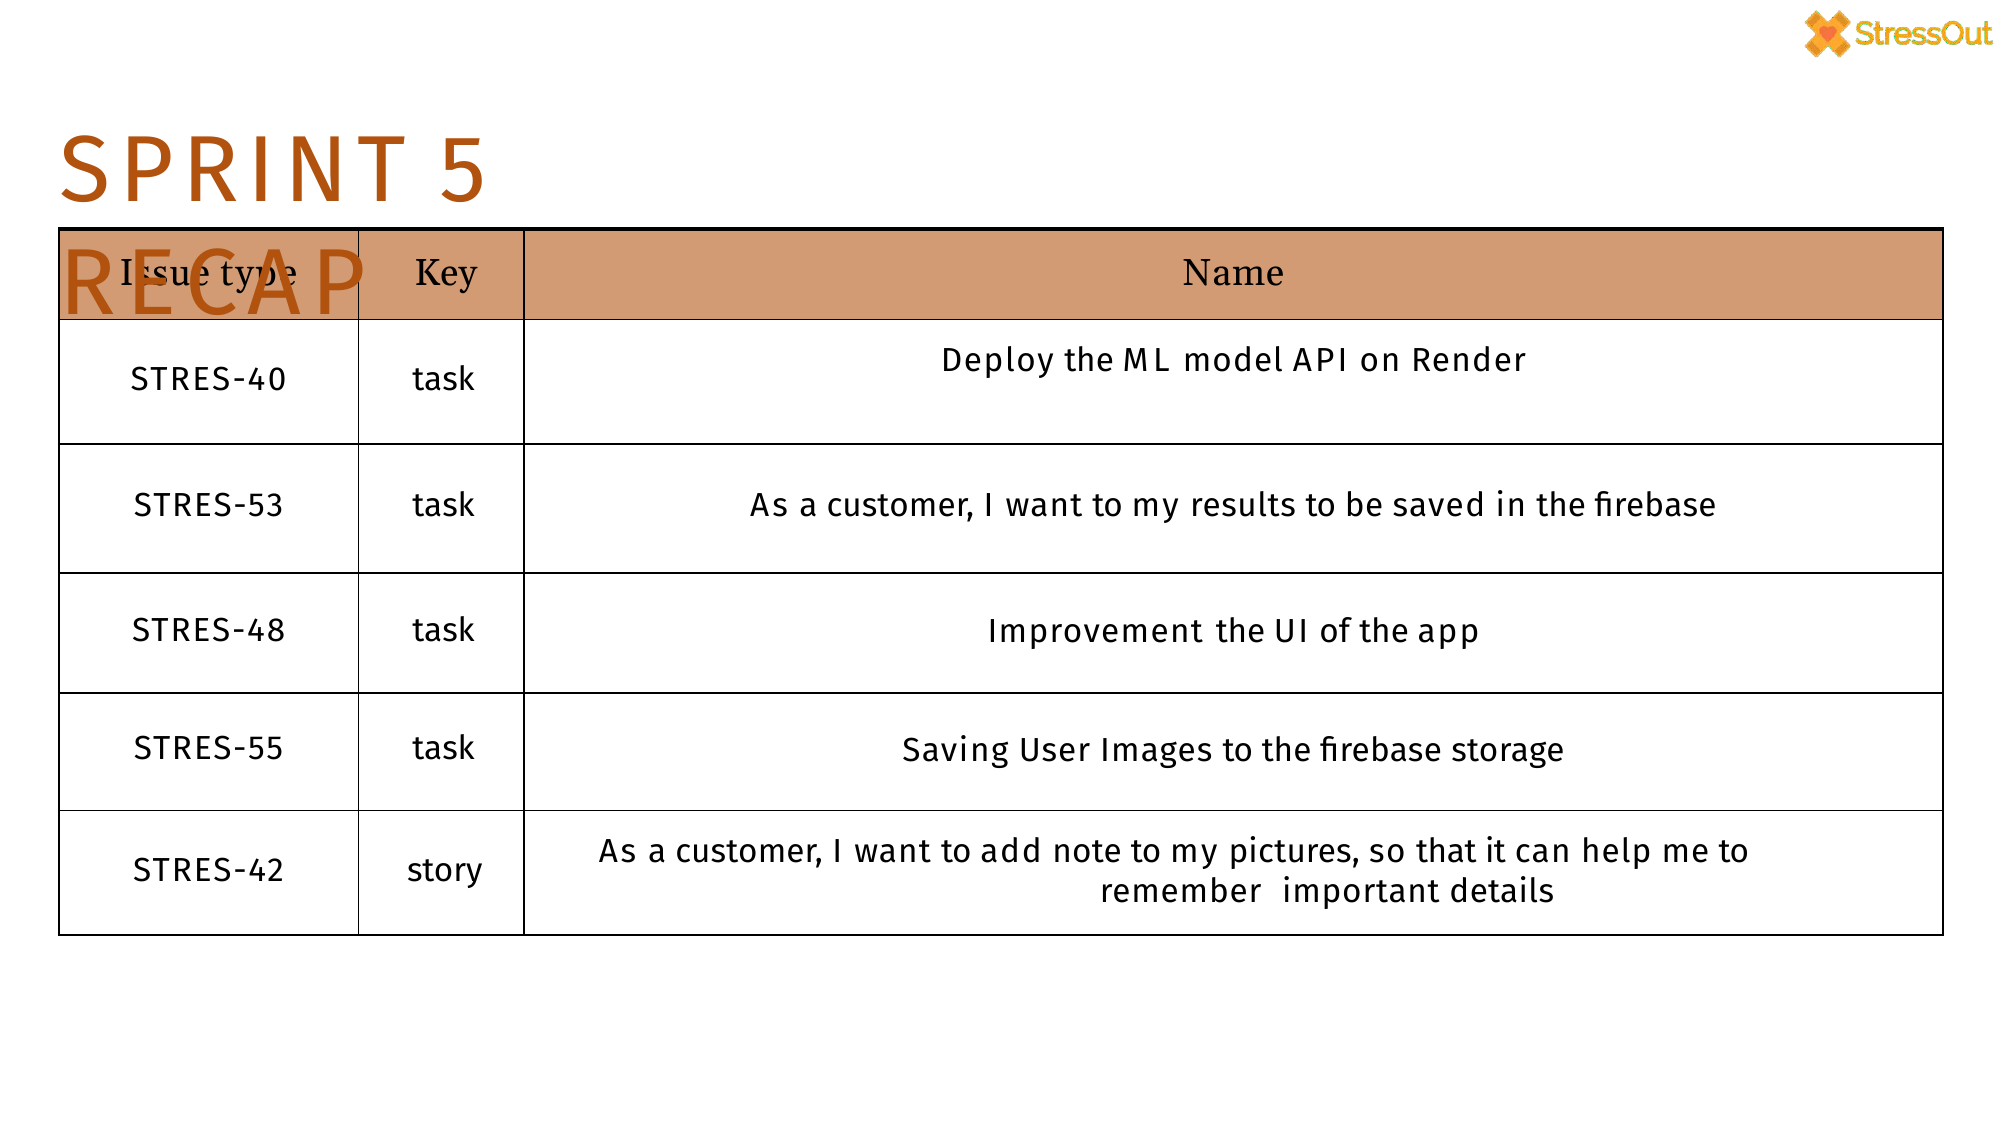

# SPRINT 5 RECAP
| Issue type | Key | Name |
| --- | --- | --- |
| STRES-40 | task | Deploy the ML model API on Render |
| STRES-53 | task | As a customer, I want to my results to be saved in the firebase |
| STRES-48 | task | Improvement the UI of the app |
| STRES-55 | task | Saving User Images to the firebase storage |
| STRES-42 | story | As a customer, I want to add note to my pictures, so that it can help me to remember important details |